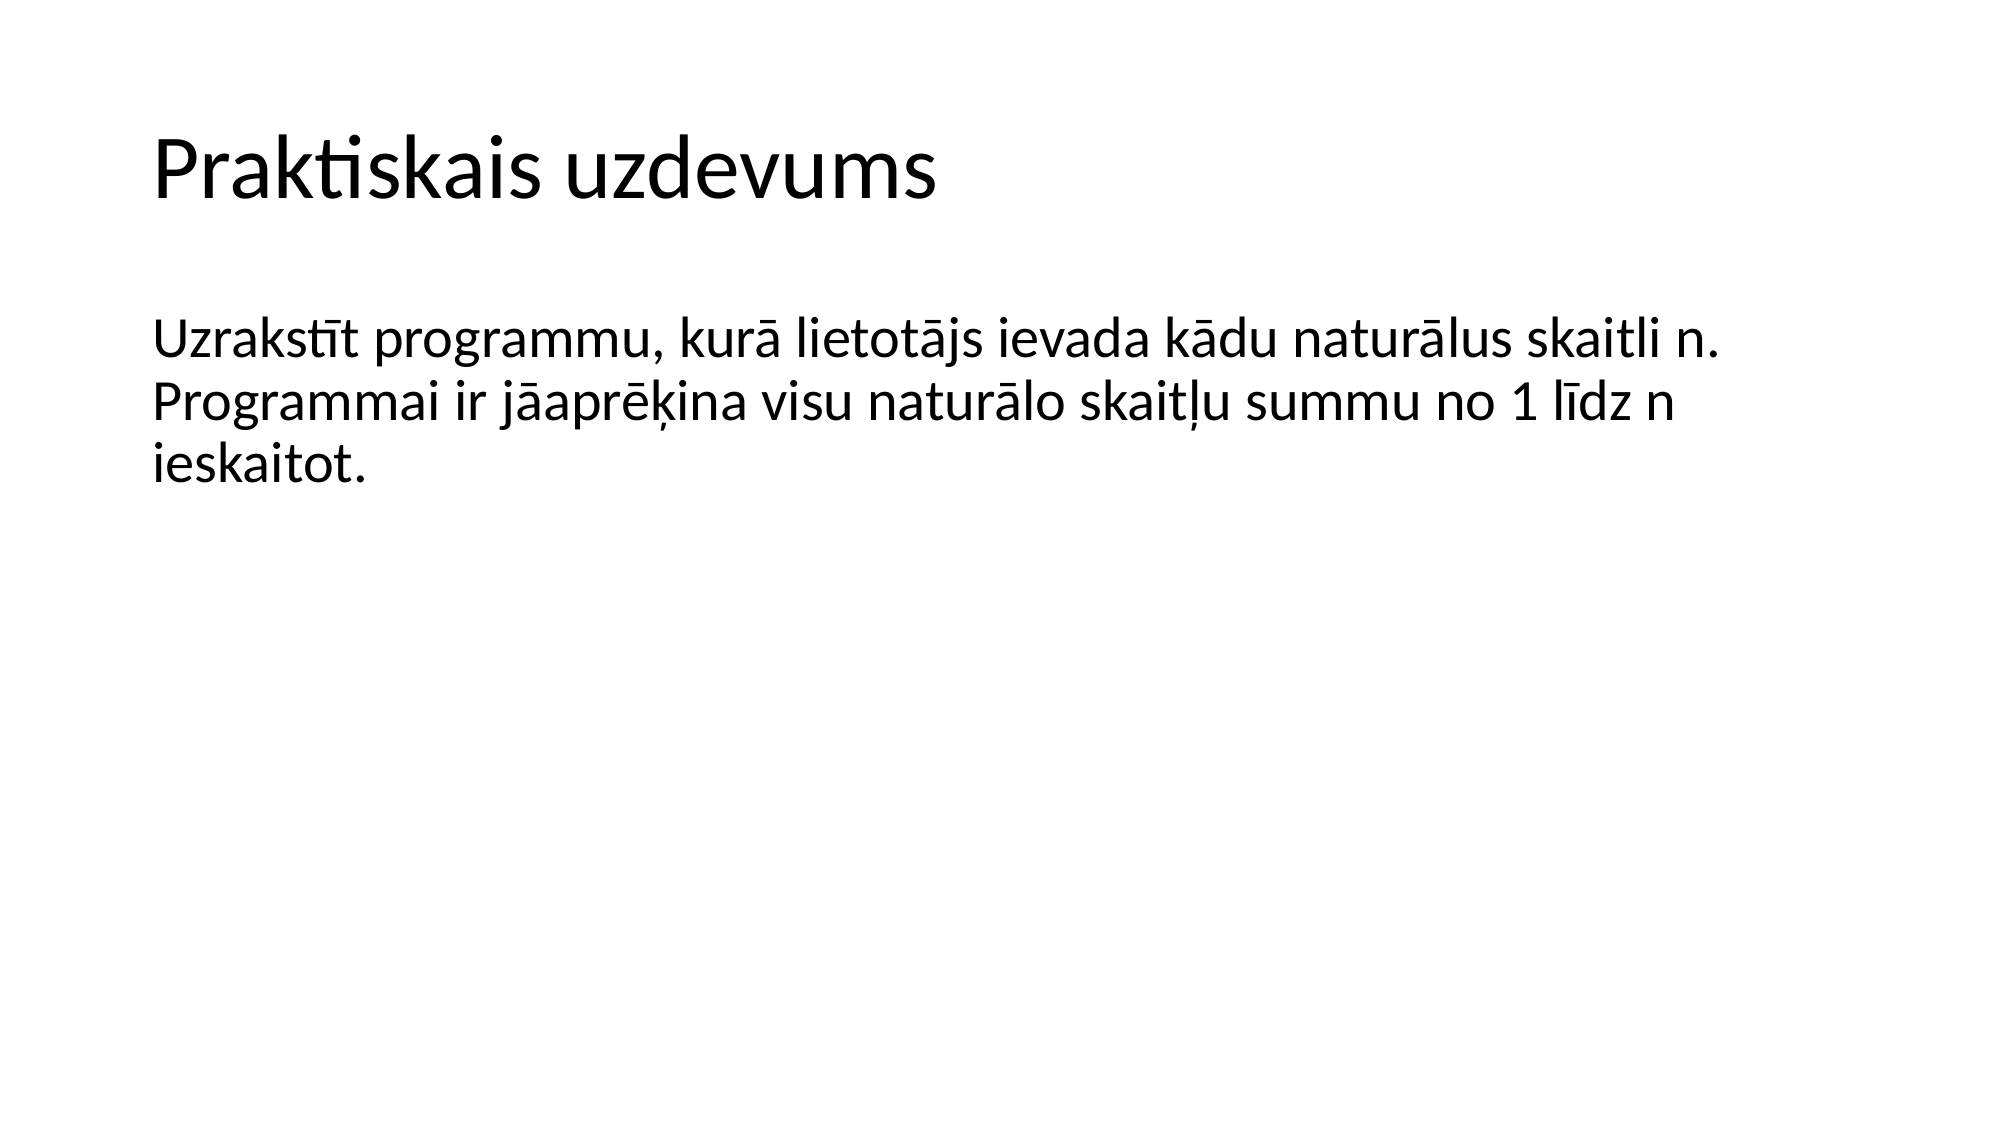

# Praktiskais uzdevums
Uzrakstīt programmu, kurā lietotājs ievada kādu naturālus skaitli n. Programmai ir jāaprēķina visu naturālo skaitļu summu no 1 līdz n ieskaitot.